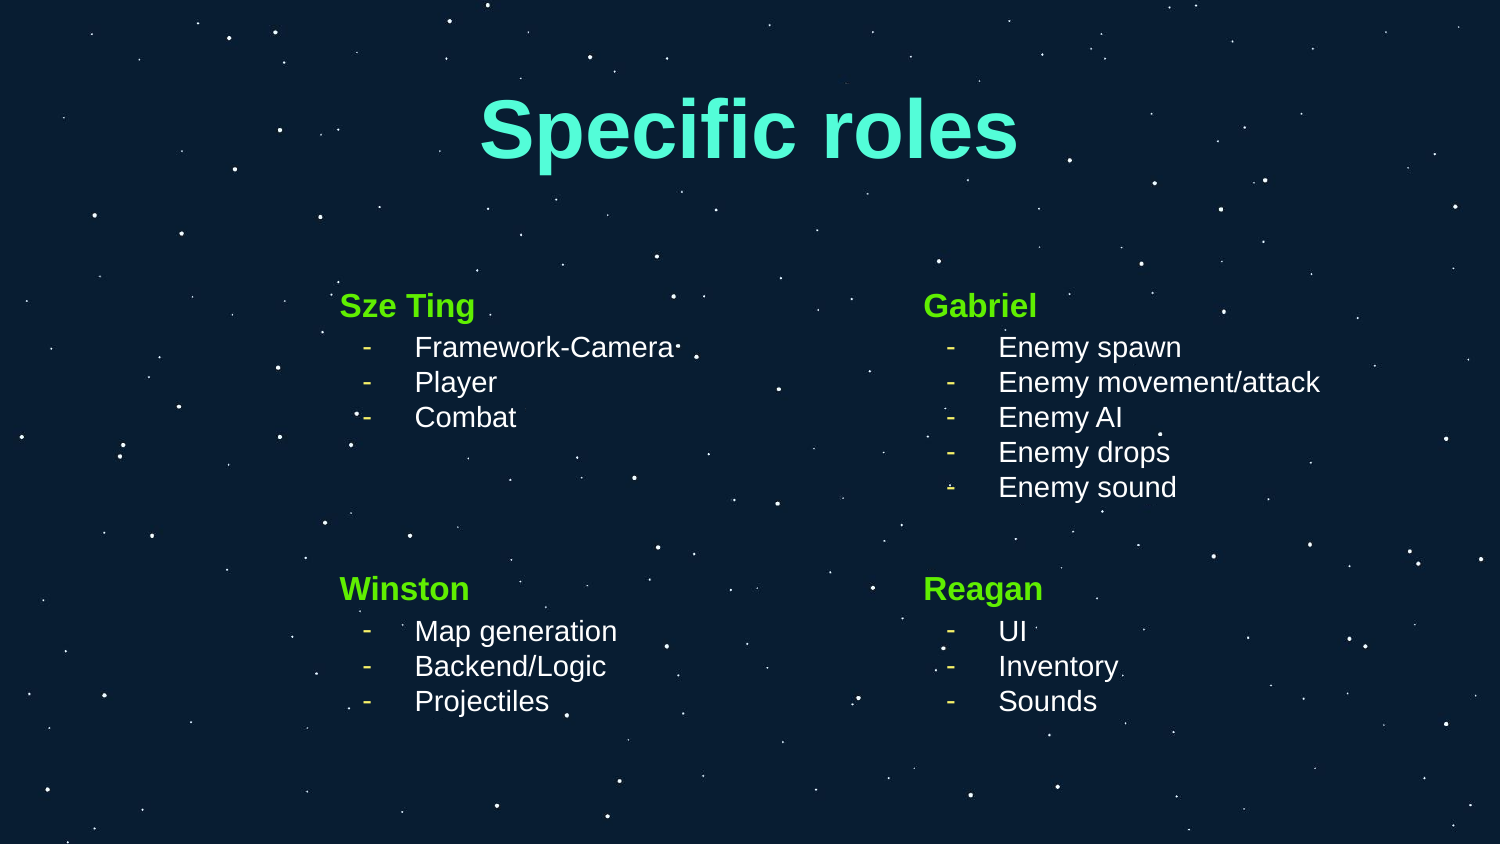

# Specific roles
Sze Ting
Gabriel
Framework-Camera
Player
Combat
Enemy spawn
Enemy movement/attack
Enemy AI
Enemy drops
Enemy sound

Winston
Reagan

Map generation
Backend/Logic
Projectiles
UI
Inventory
Sounds